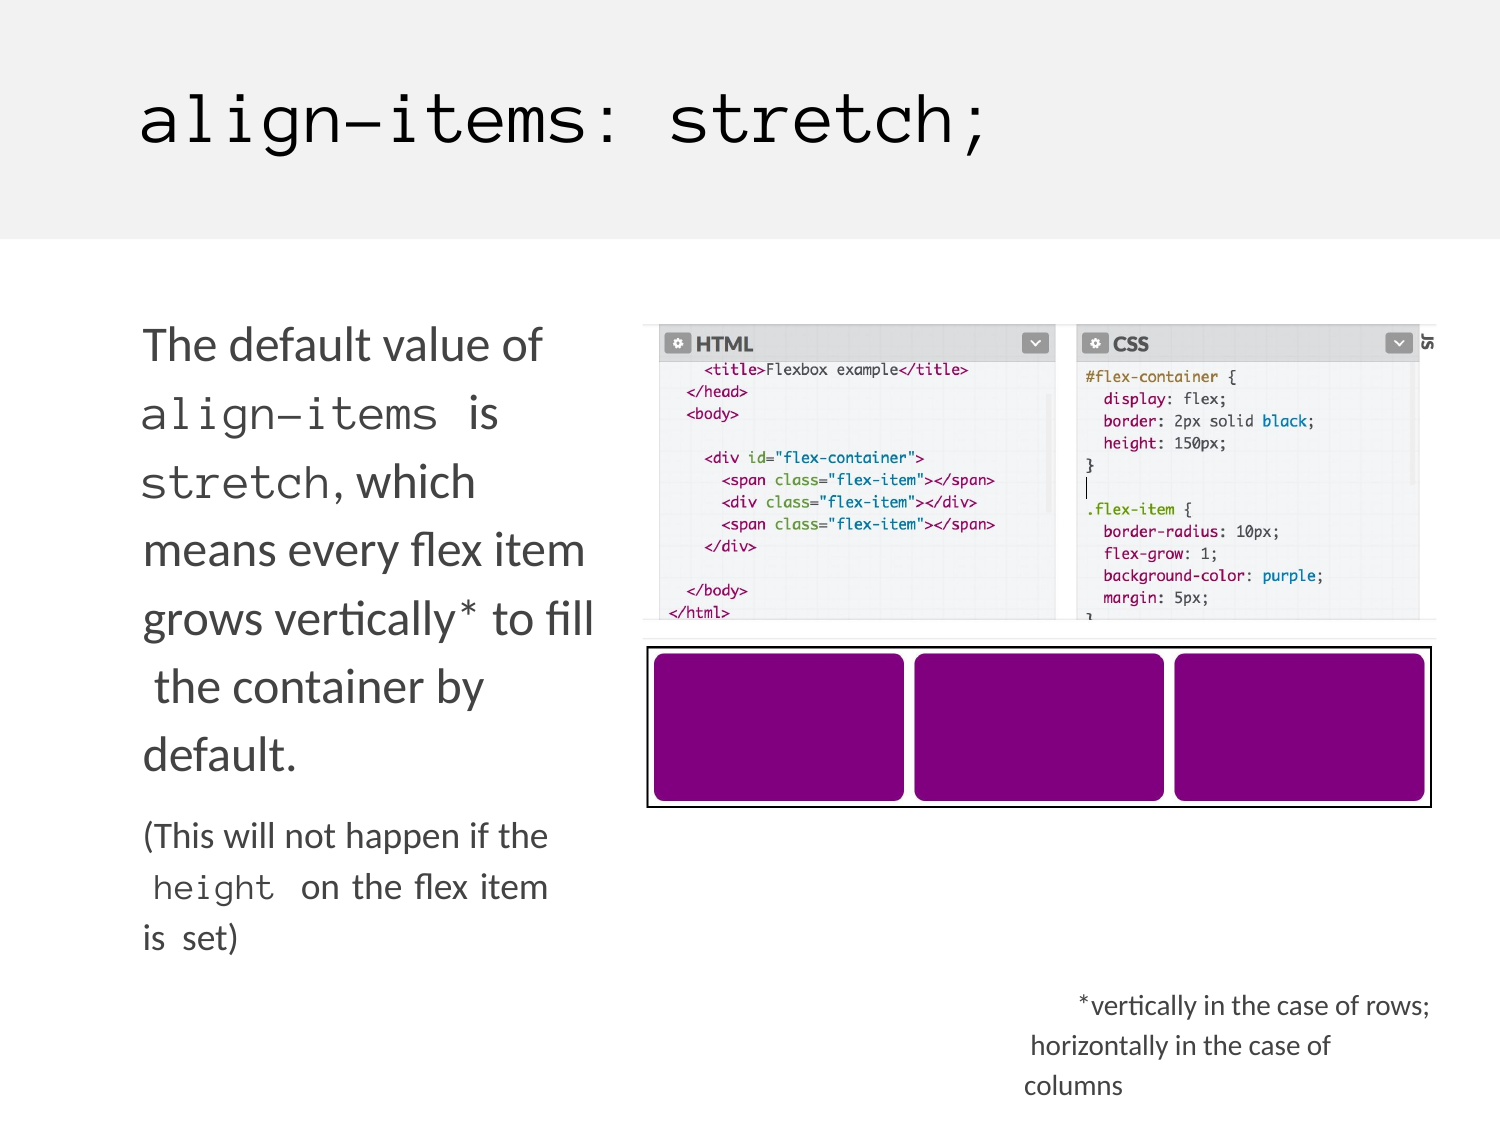

# align-items: stretch;
The default value of  align-items is  stretch, which  means every flex item  grows vertically* to fill  the container by  default.
(This will not happen if the  height on the flex item is  set)

*vertically in the case of rows;  horizontally in the case of columns